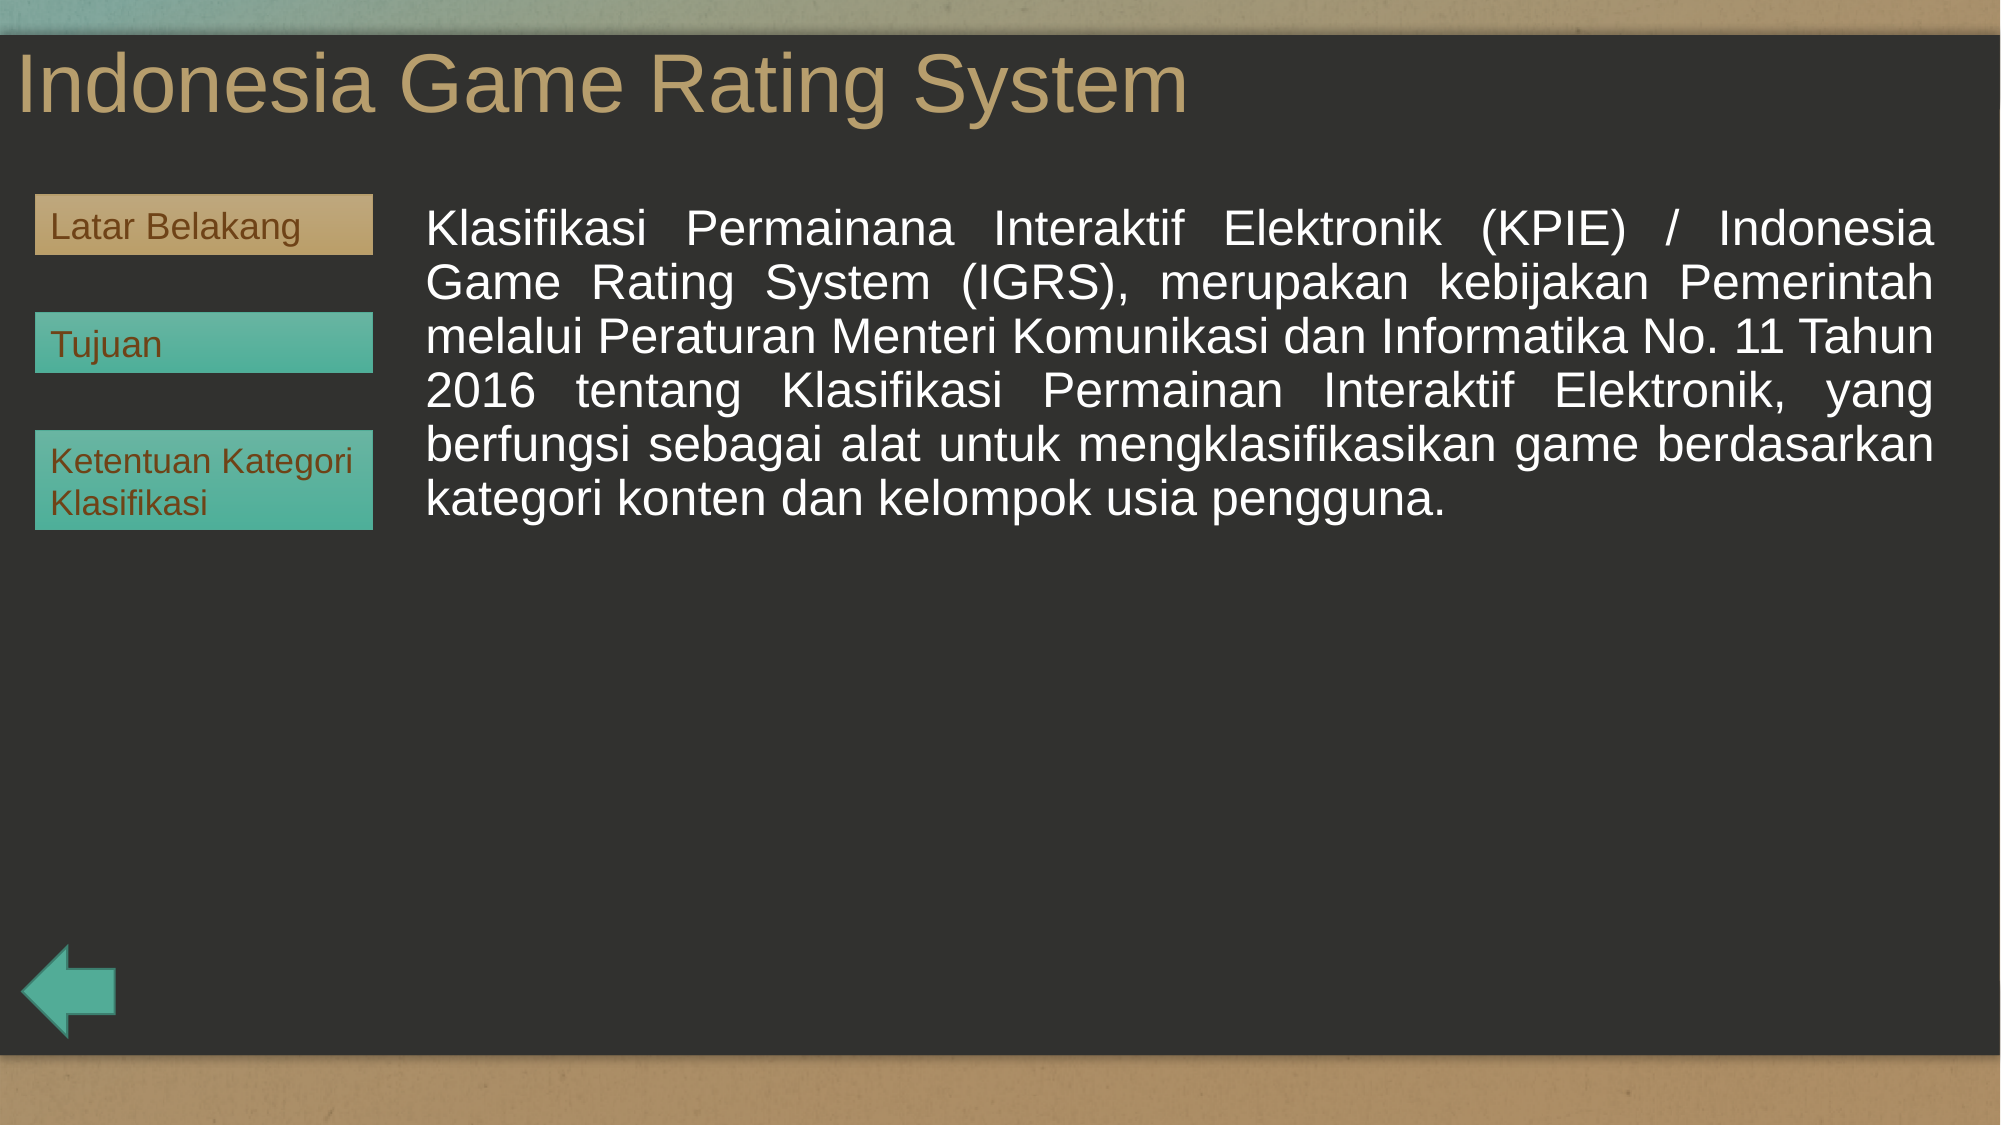

# Indonesia Game Rating System
Latar Belakang
Klasifikasi Permainana Interaktif Elektronik (KPIE) / Indonesia Game Rating System (IGRS), merupakan kebijakan Pemerintah melalui Peraturan Menteri Komunikasi dan Informatika No. 11 Tahun 2016 tentang Klasifikasi Permainan Interaktif Elektronik, yang berfungsi sebagai alat untuk mengklasifikasikan game berdasarkan kategori konten dan kelompok usia pengguna.
Tujuan
Ketentuan Kategori Klasifikasi